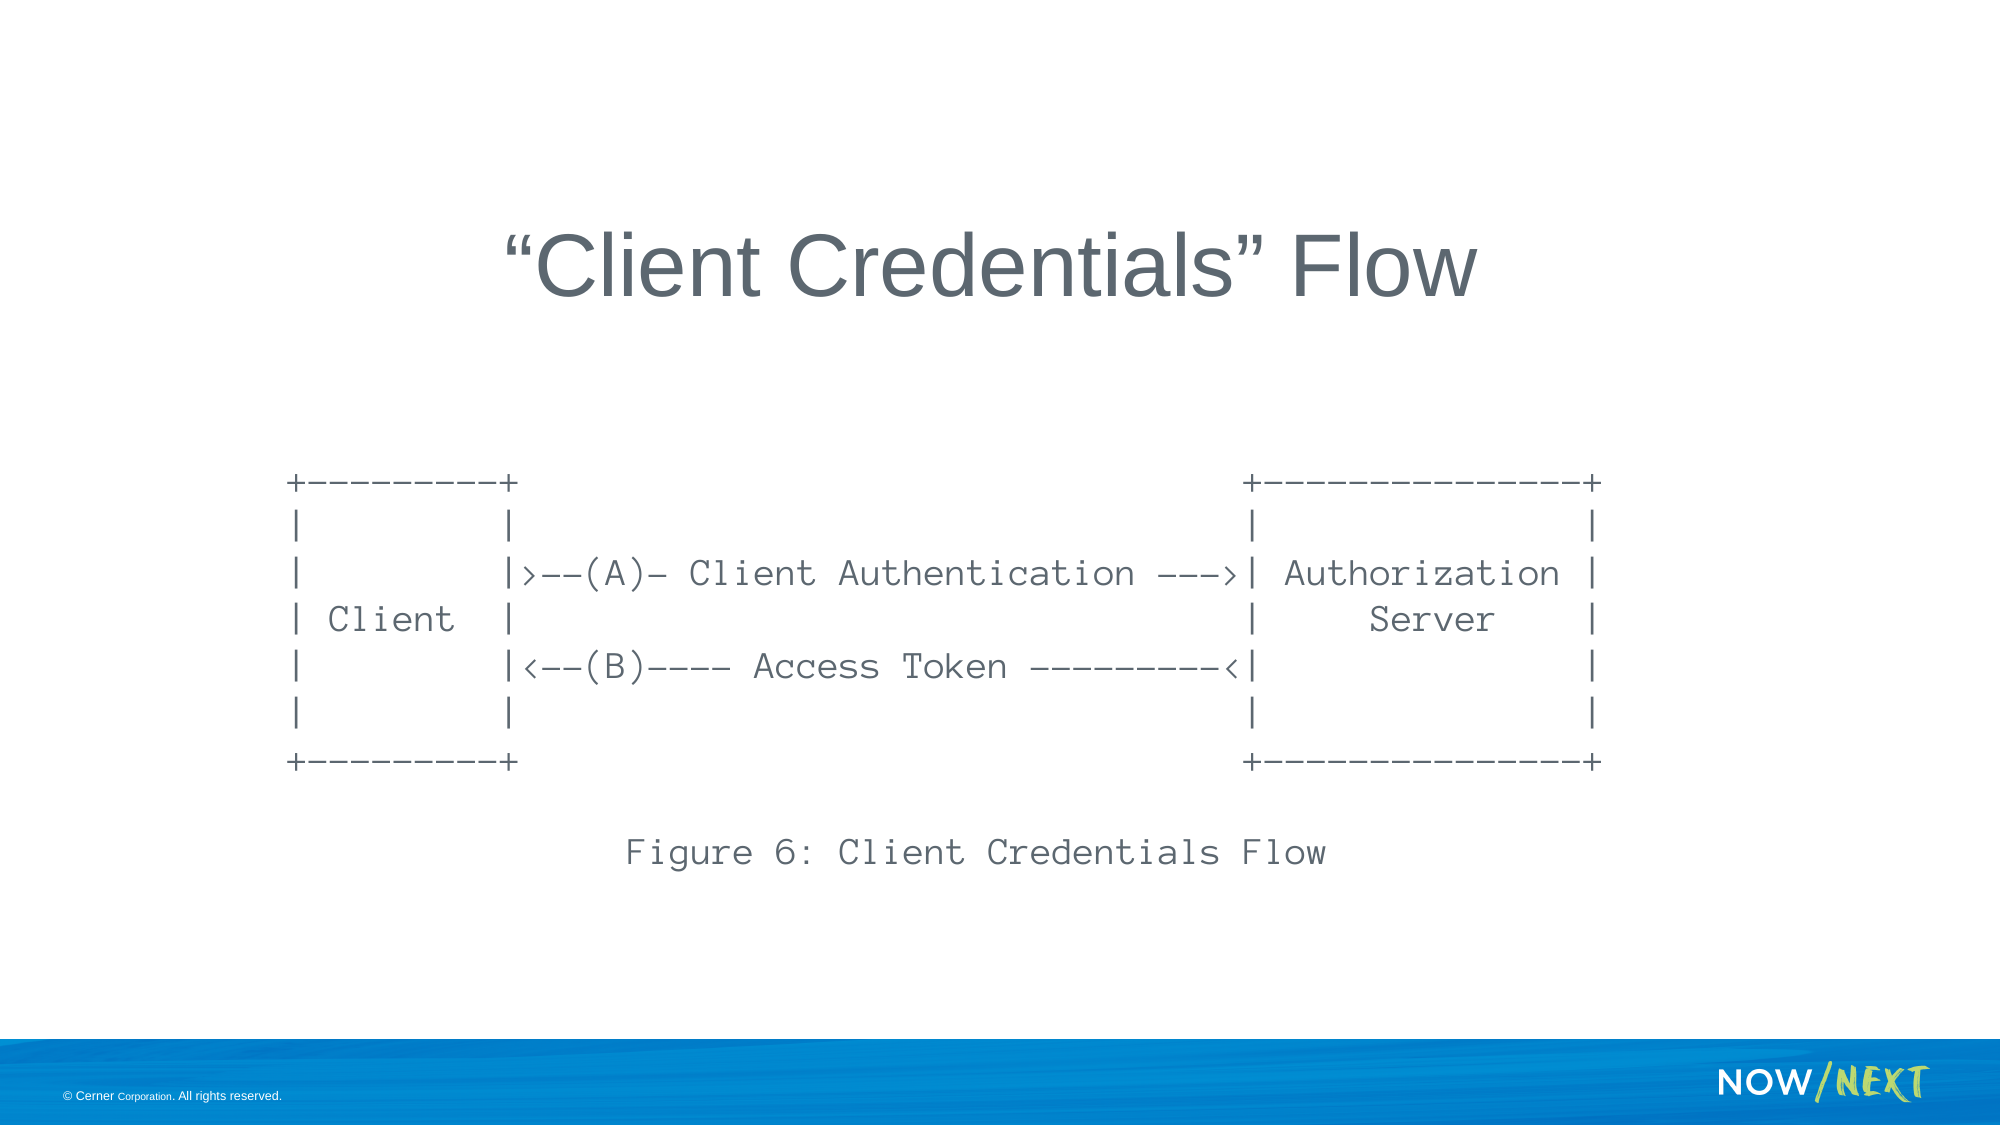

“Client Credentials” Flow
     +---------+                                  +---------------+
     |         |                                  |               |
     |         |>--(A)- Client Authentication --->| Authorization |
     | Client  |                                  |     Server    |
     |         |<--(B)---- Access Token ---------<|               |
     |         |                                  |               |
     +---------+                                  +---------------+

                     Figure 6: Client Credentials Flow